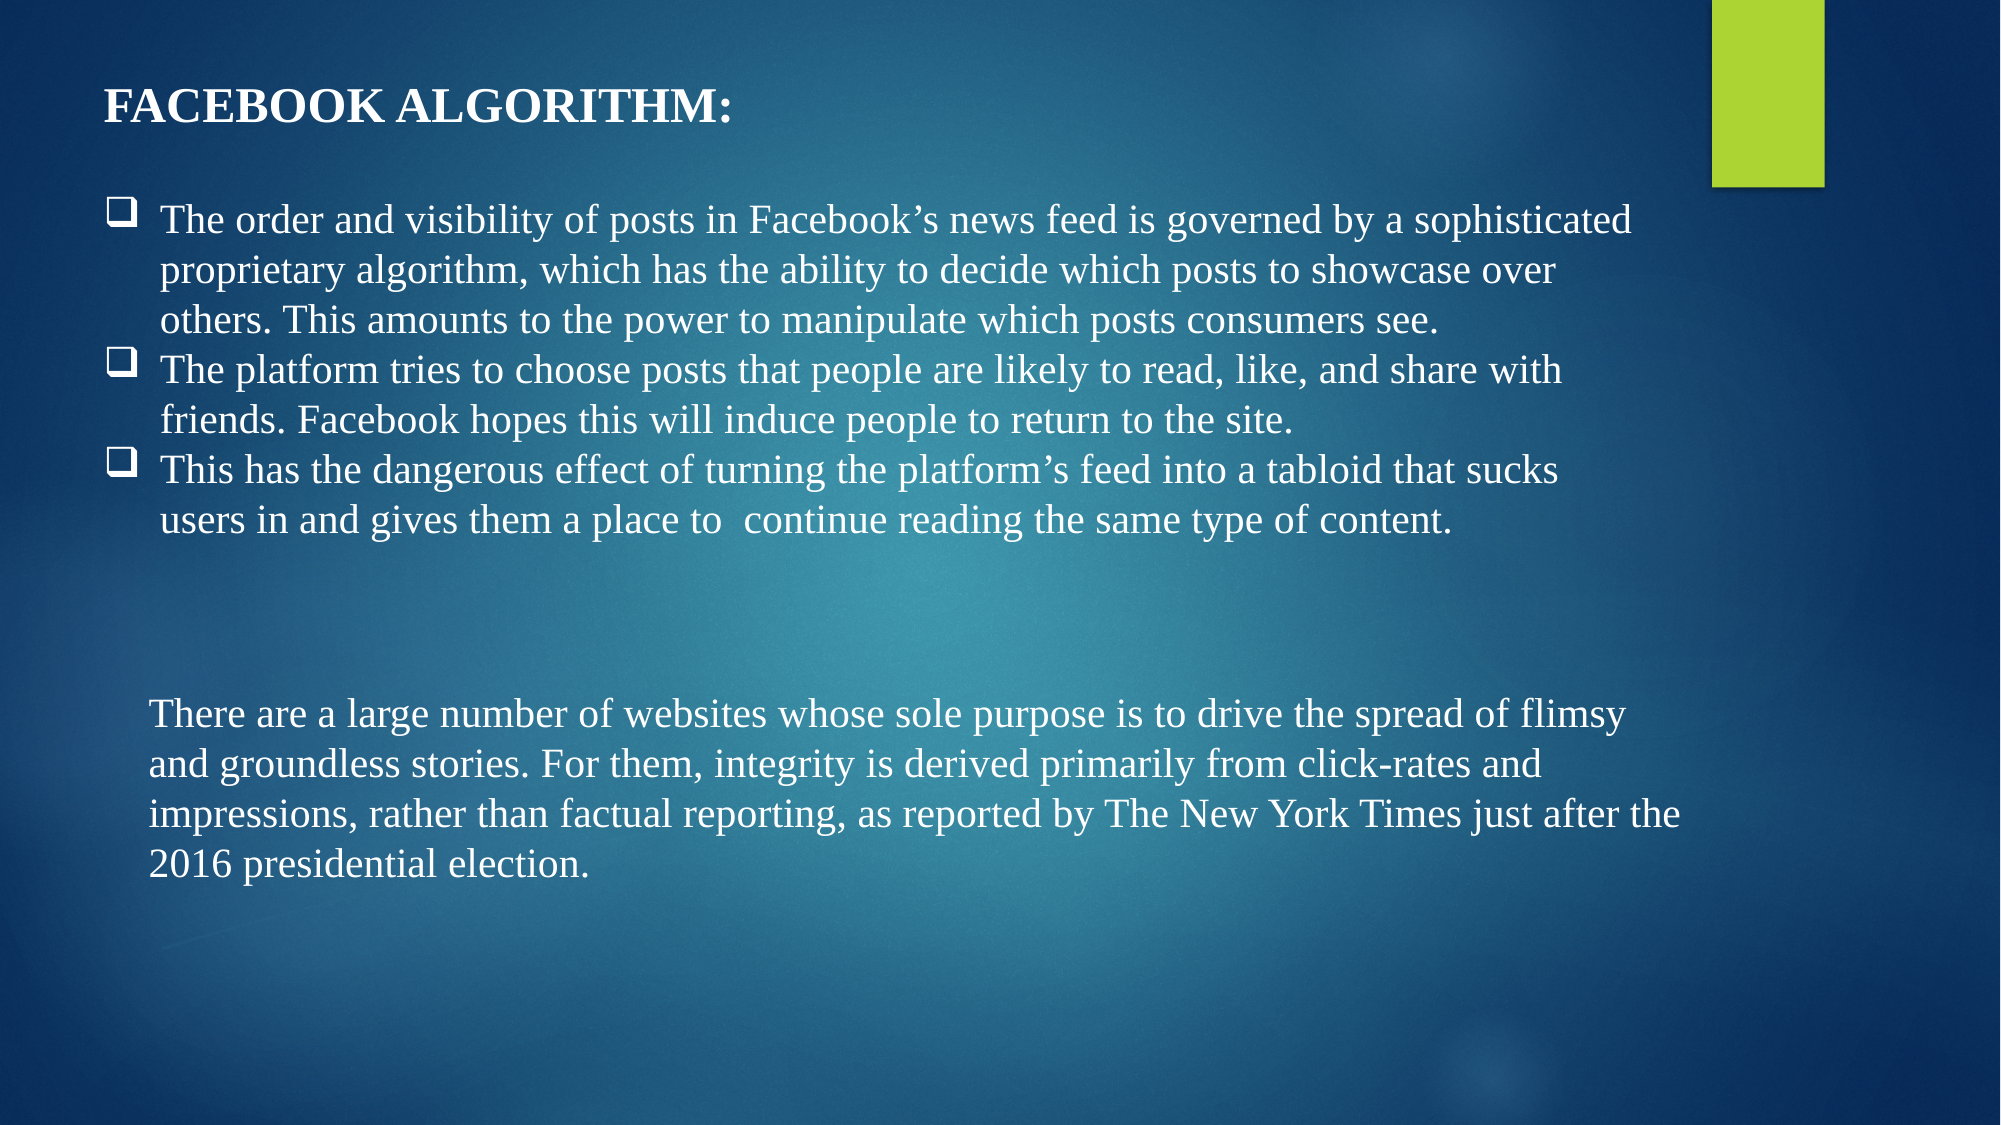

FACEBOOK ALGORITHM:

The order and visibility of posts in Facebook’s news feed is governed by a sophisticated proprietary algorithm, which has the ability to decide which posts to showcase over others. This amounts to the power to manipulate which posts consumers see.
The platform tries to choose posts that people are likely to read, like, and share with friends. Facebook hopes this will induce people to return to the site.
This has the dangerous effect of turning the platform’s feed into a tabloid that sucks users in and gives them a place to  continue reading the same type of content.
There are a large number of websites whose sole purpose is to drive the spread of flimsy and groundless stories. For them, integrity is derived primarily from click-rates and impressions, rather than factual reporting, as reported by The New York Times just after the 2016 presidential election.